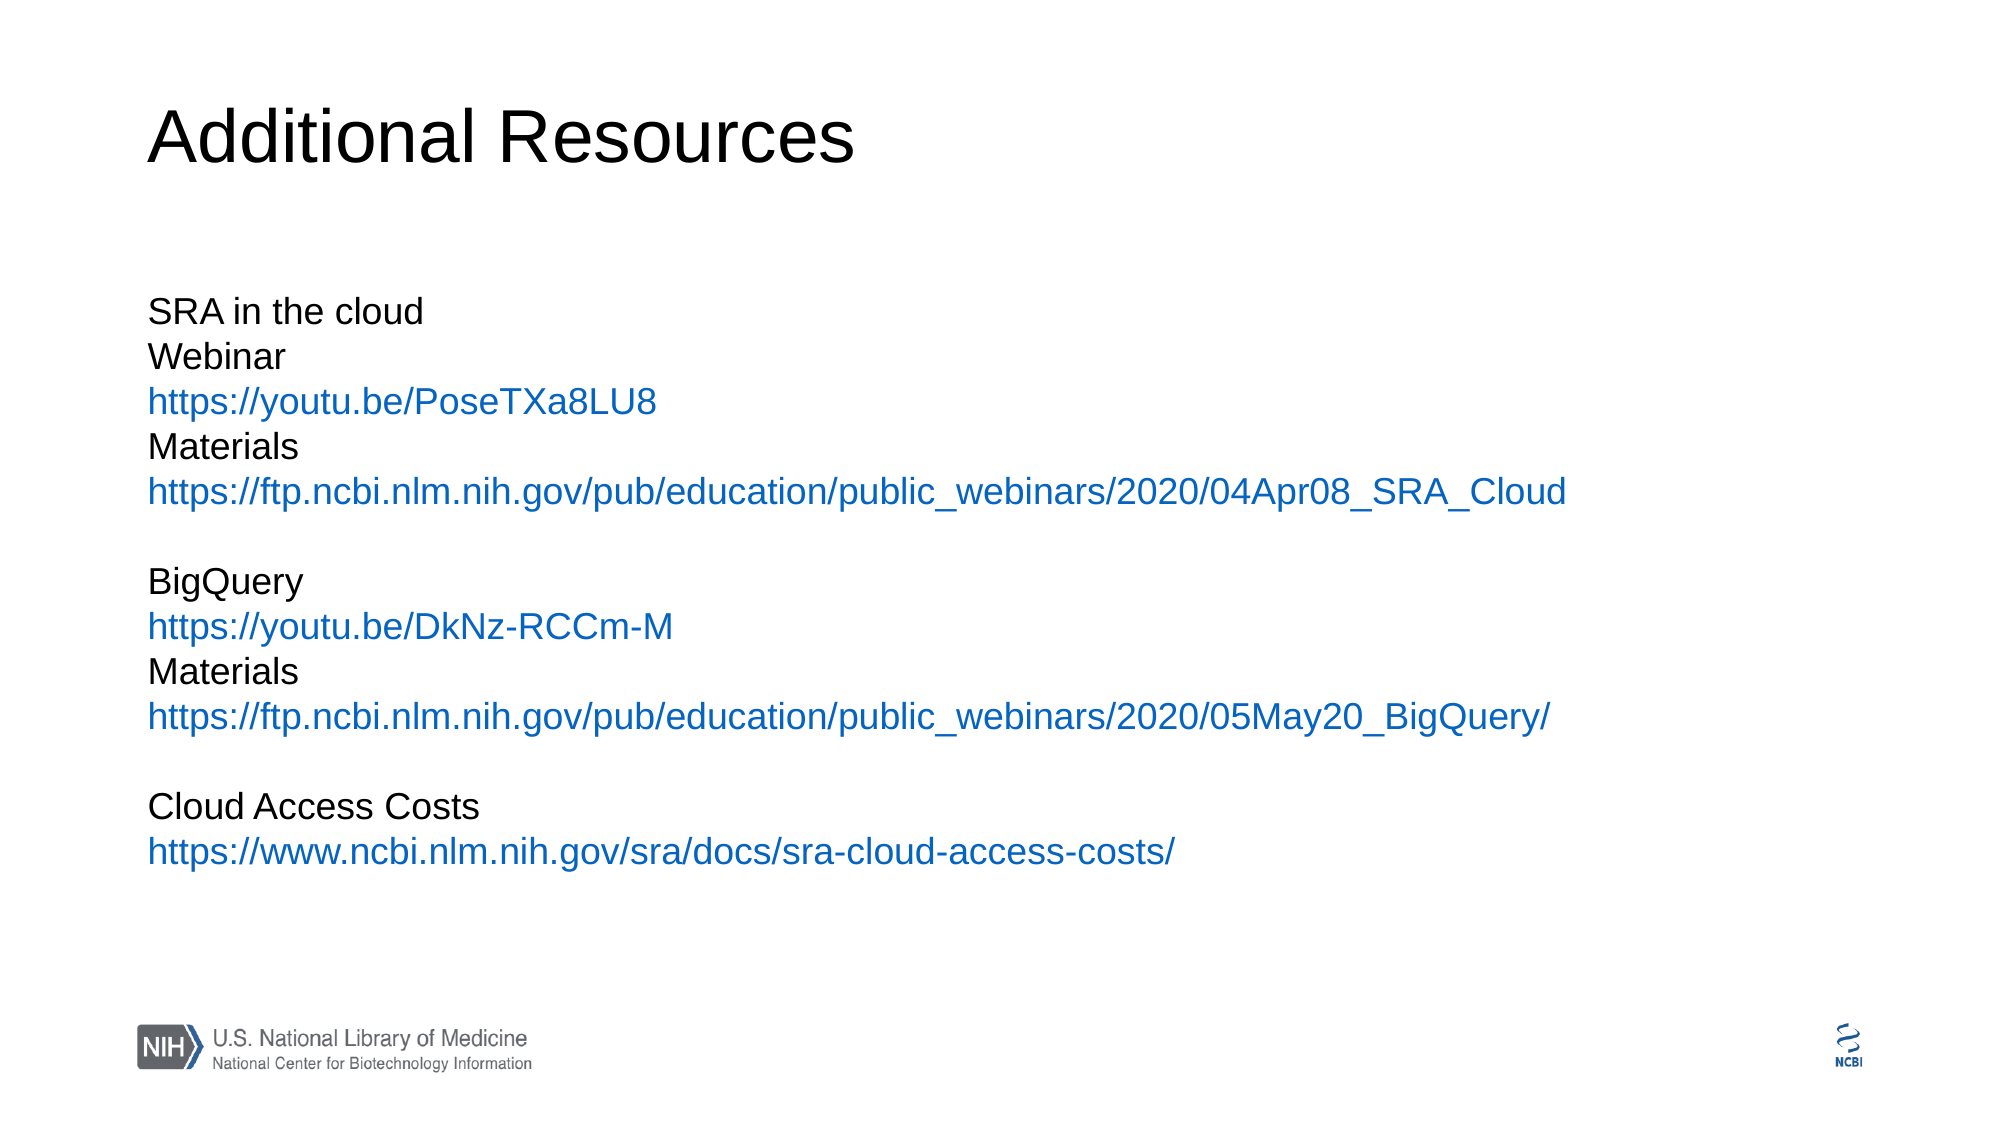

Additional Resources
SRA in the cloud
Webinar
https://youtu.be/PoseTXa8LU8
Materials
https://ftp.ncbi.nlm.nih.gov/pub/education/public_webinars/2020/04Apr08_SRA_Cloud

BigQuery
https://youtu.be/DkNz-RCCm-M
Materials
https://ftp.ncbi.nlm.nih.gov/pub/education/public_webinars/2020/05May20_BigQuery/

Cloud Access Costs
https://www.ncbi.nlm.nih.gov/sra/docs/sra-cloud-access-costs/